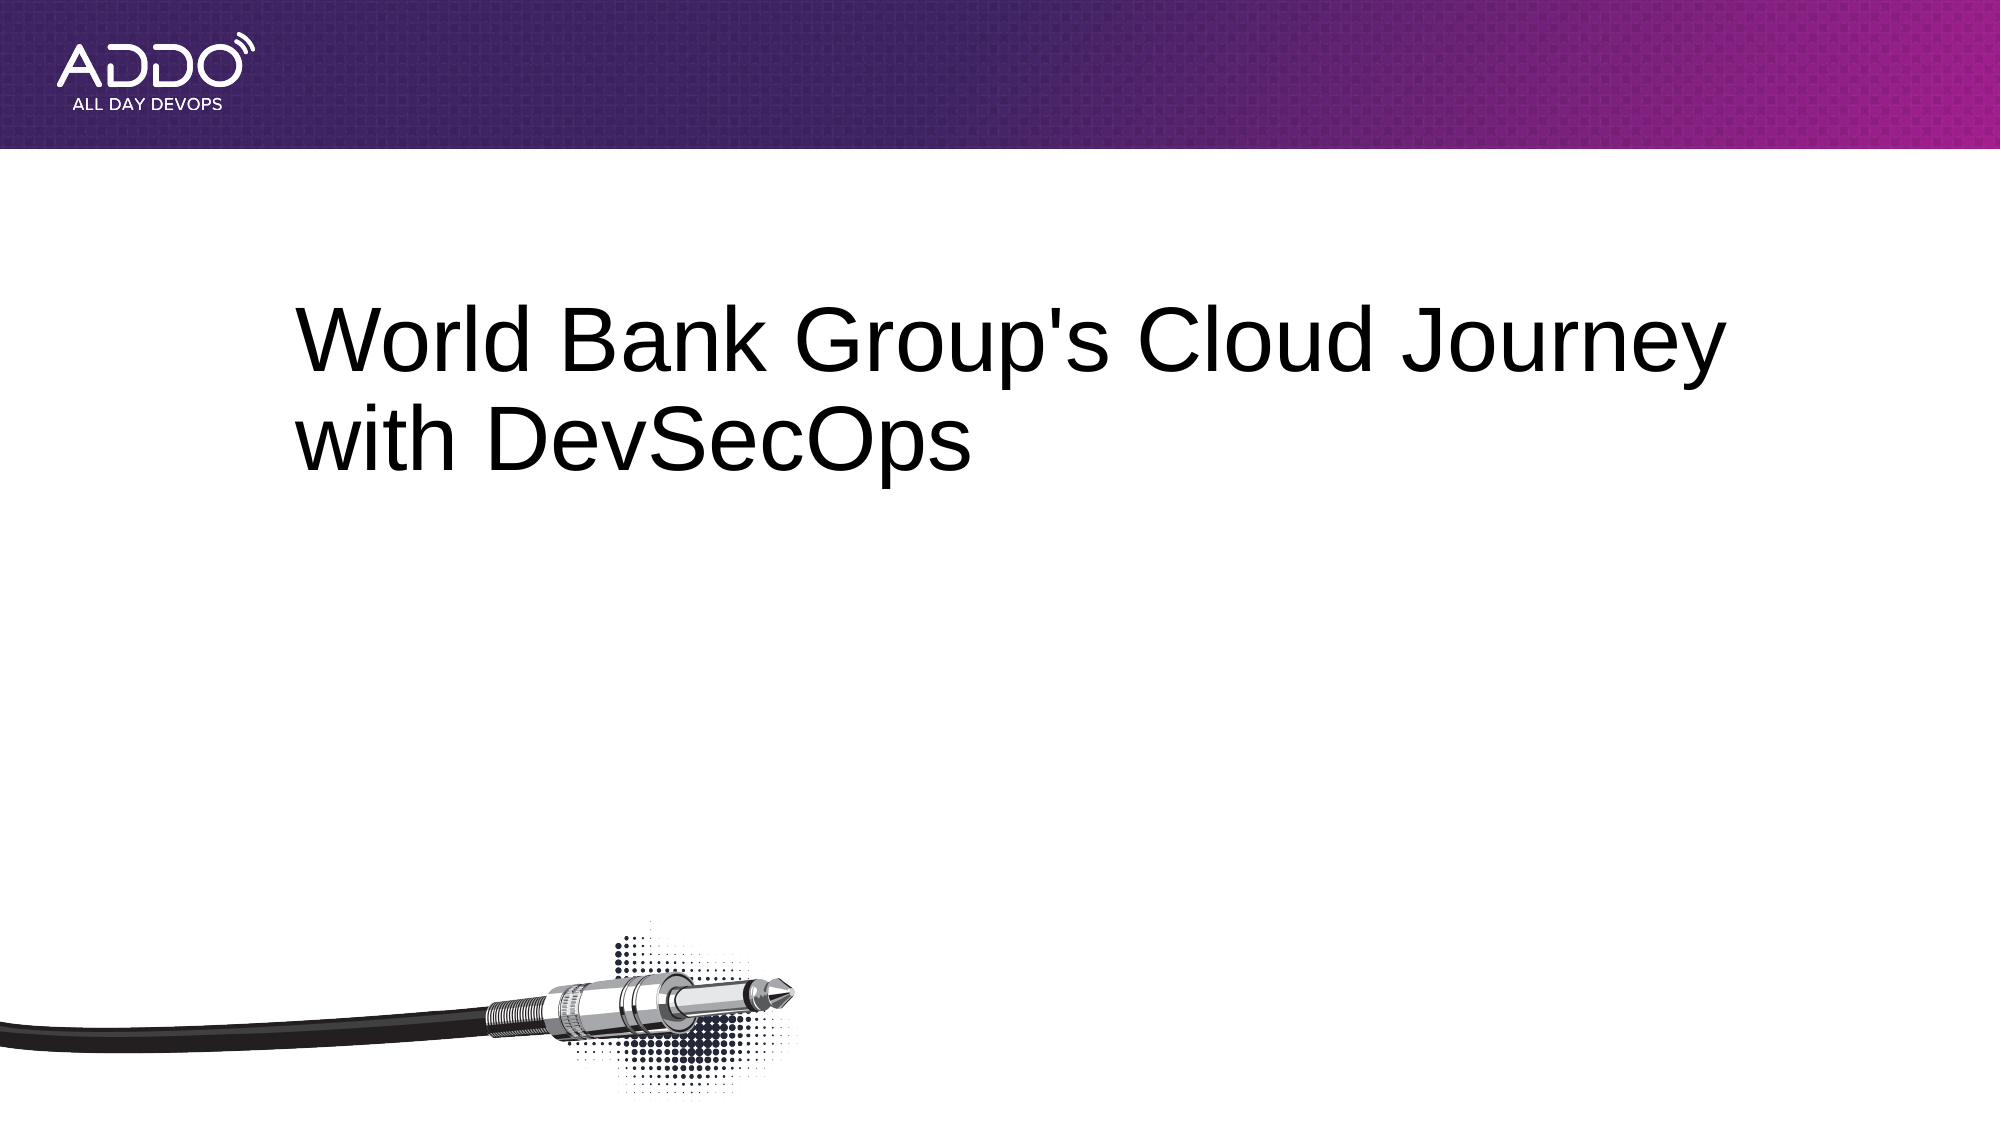

# World Bank Group's Cloud Journey with DevSecOps